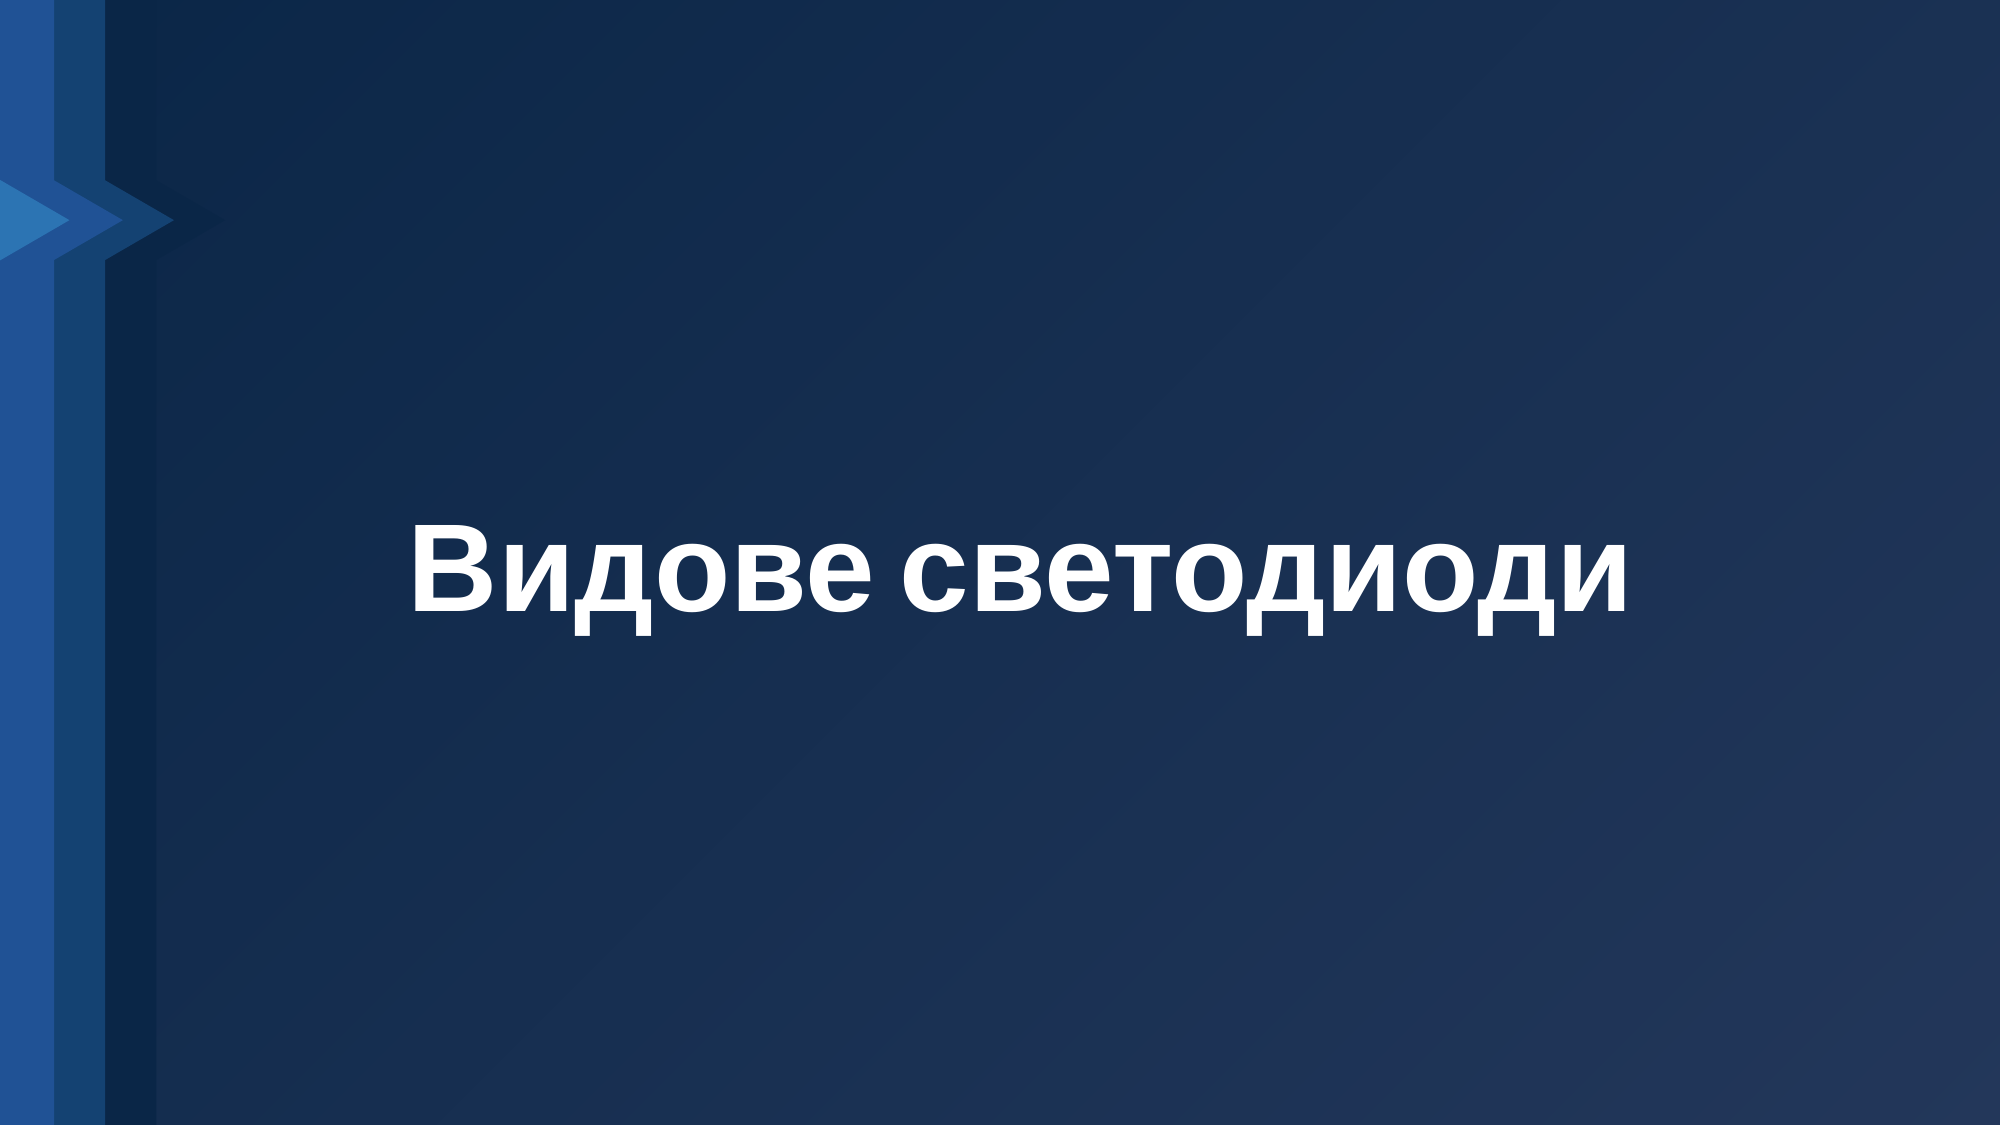

1

SMD светодиоди
(повърхностно монтирани)
SMD светодиодите са с различни размери, но най-разпространените са 3528 и 5050.

2
Двуцветни
Те имат 3 извода, обикновено два анода и общ катод.

3
RGB
RGB светодиодите съдържат 3 светодиода в един корпус. Те имат 4 крачета най-често 3 анода и един катод , но често се среща и обрания вариант.

4
Мощни светодиоди
Светодиодите с висока мощност са много ярки и често се използват при фенери, автомобилни фарове, прожектори и др.
Видове светодиоди